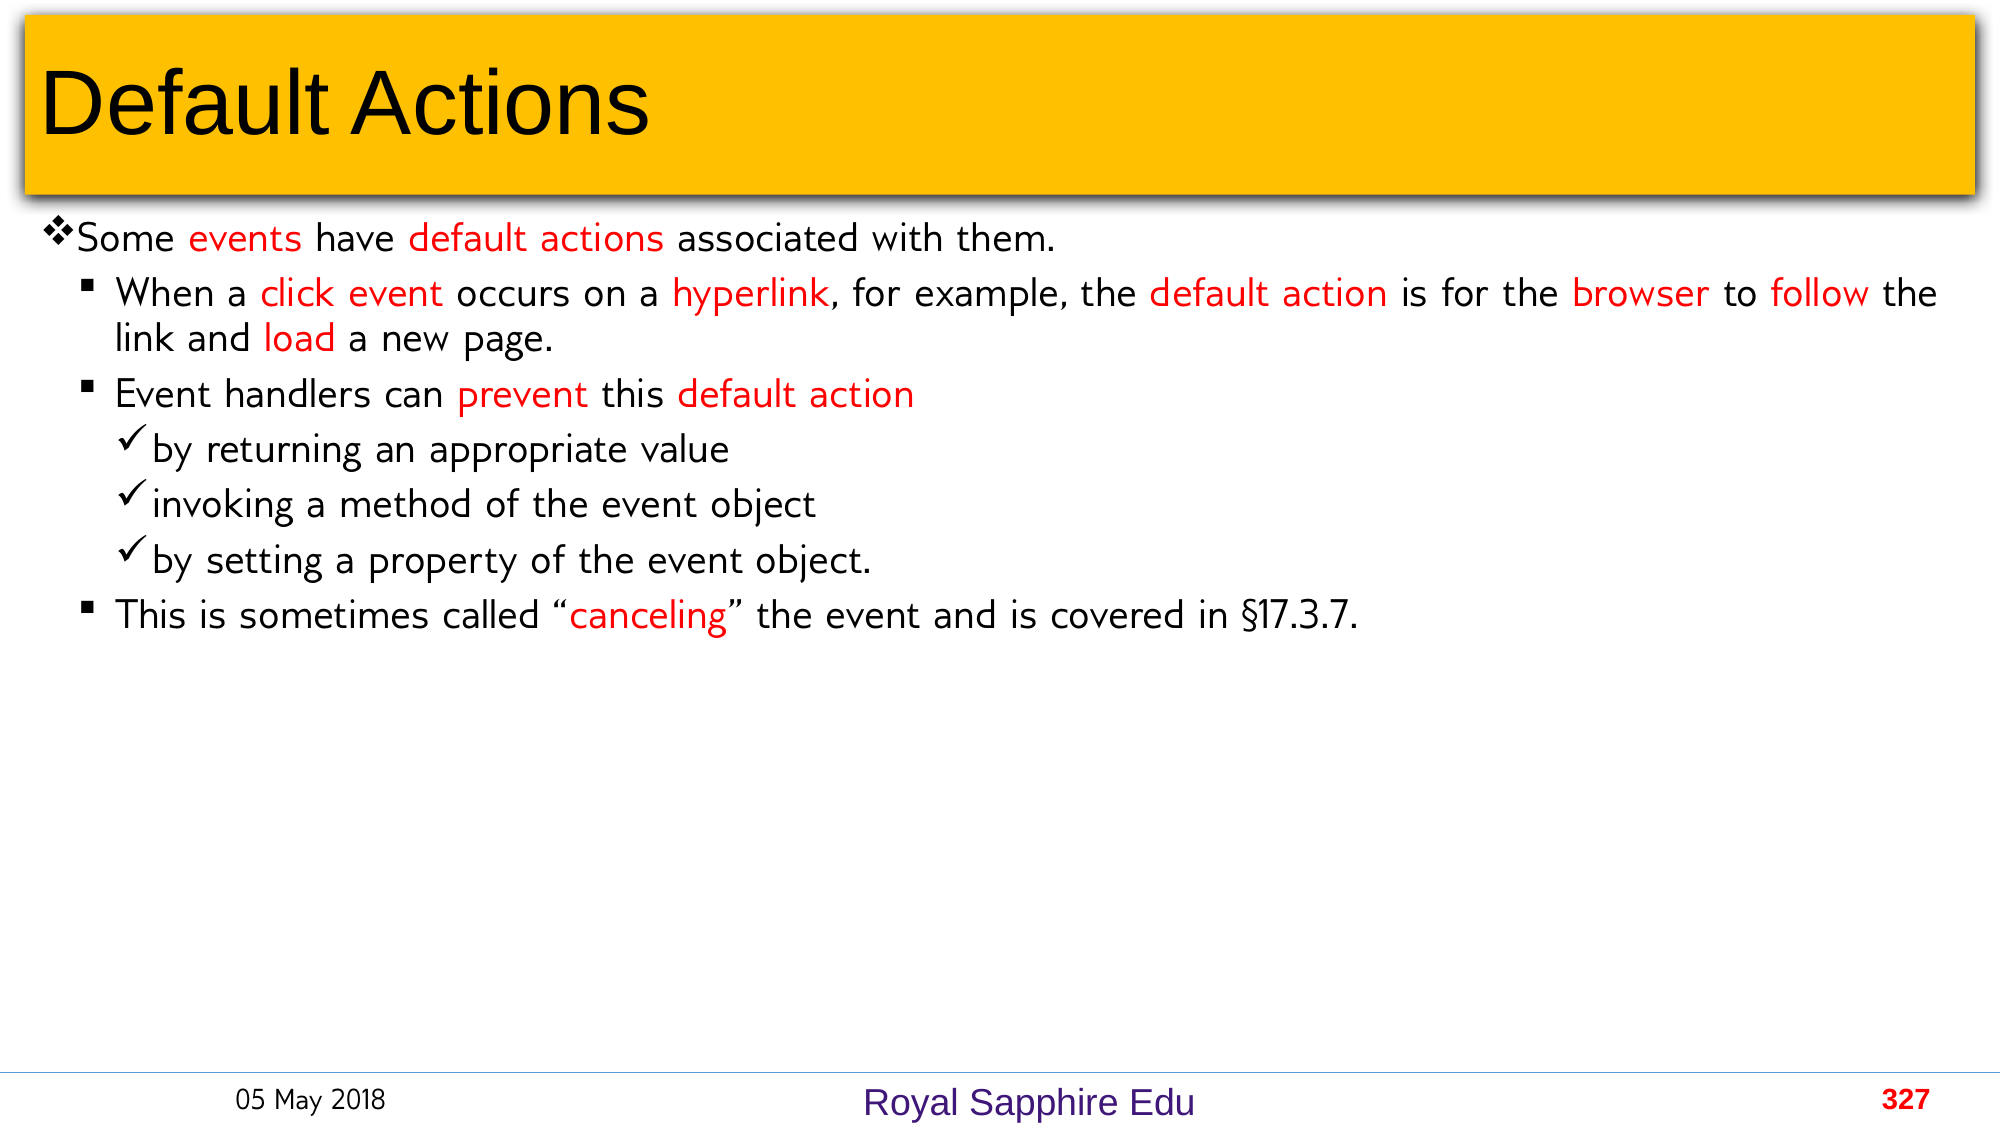

# Default Actions
Some events have default actions associated with them.
When a click event occurs on a hyperlink, for example, the default action is for the browser to follow the link and load a new page.
Event handlers can prevent this default action
by returning an appropriate value
invoking a method of the event object
by setting a property of the event object.
This is sometimes called “canceling” the event and is covered in §17.3.7.
05 May 2018
327